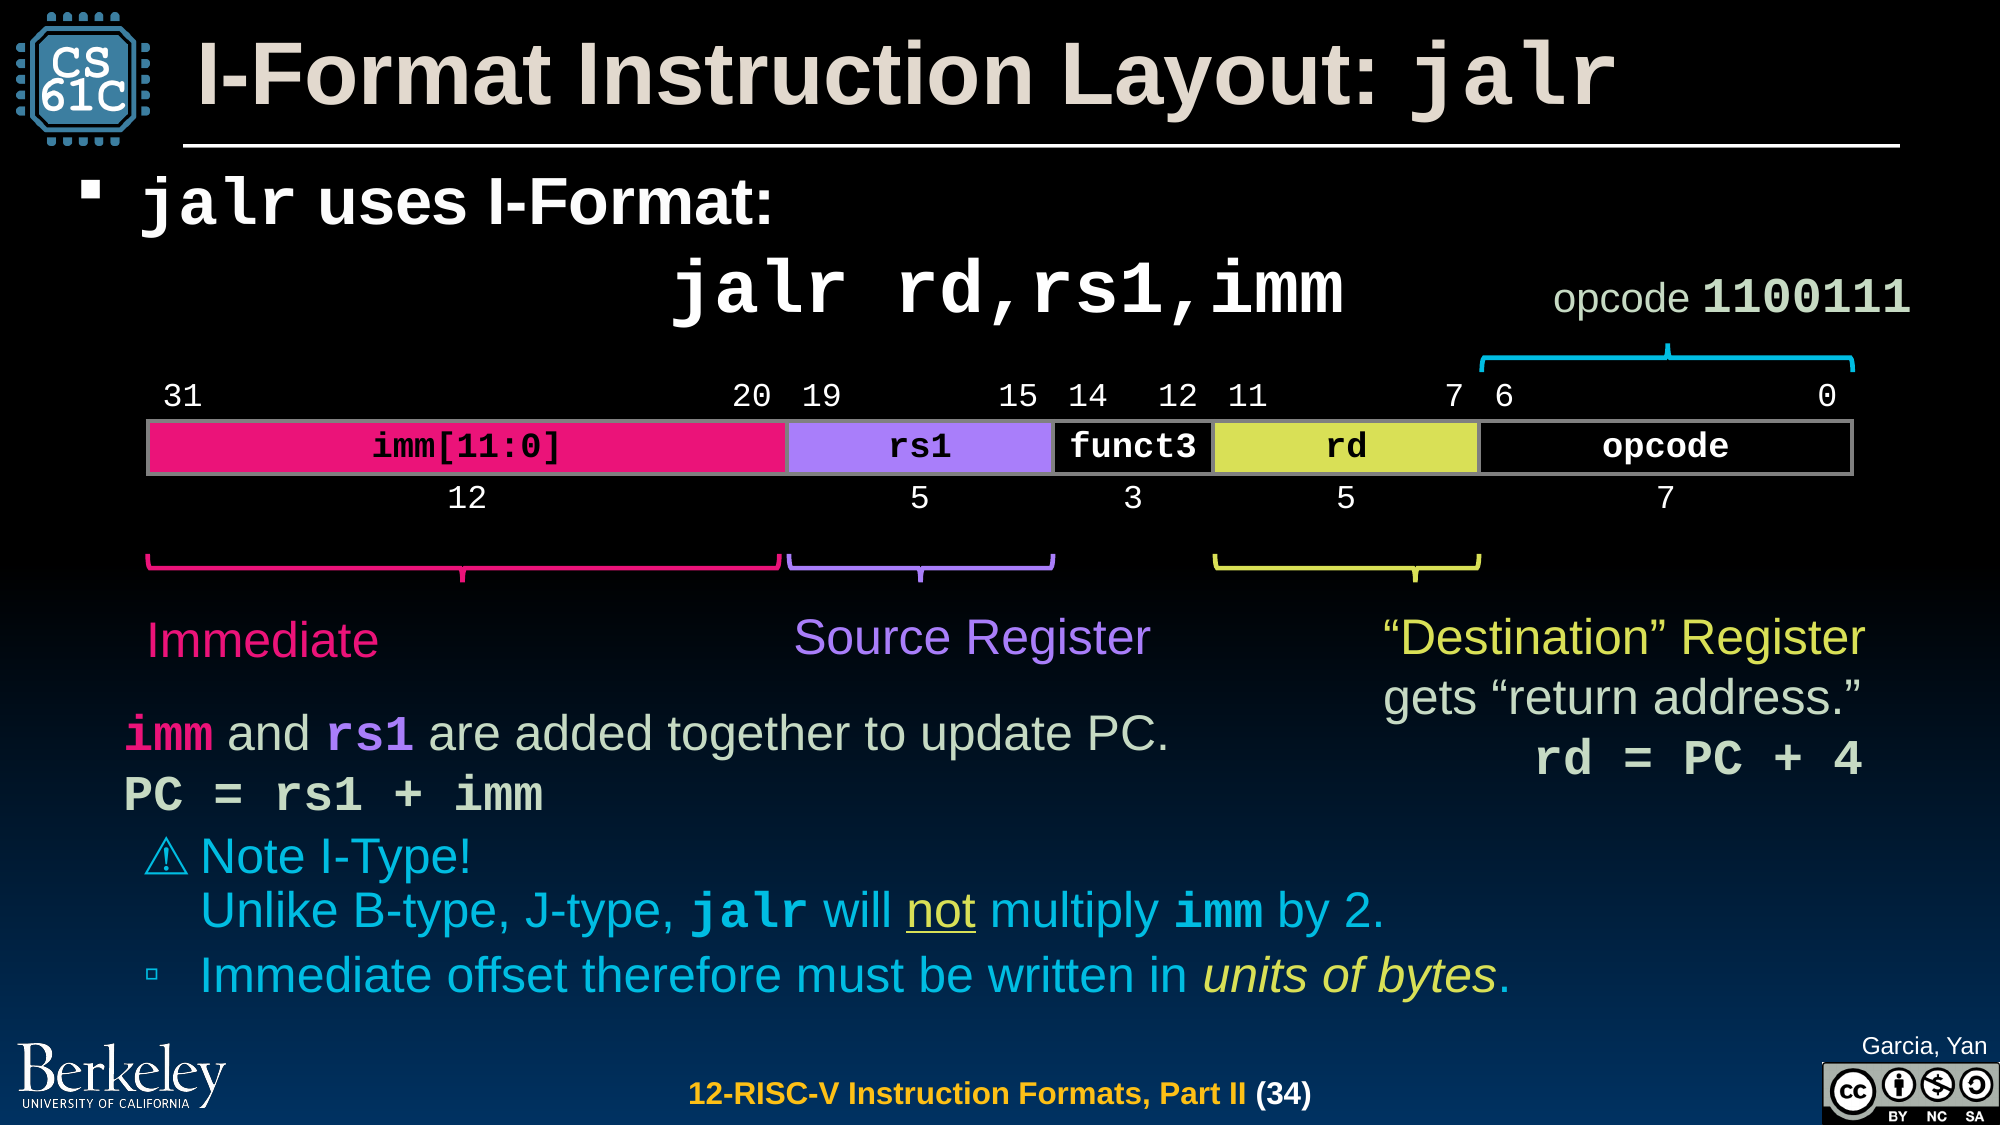

# I-Format Instruction Layout: jalr
jalr uses I-Format:

jalr rd,rs1,imm

opcode 1100111
| 31 |  |  |  |  |  |  | 20 | 19 |  | 15 | 14 | 12 | 11 |  | 7 | 6 |  |  |  | 0 |
| --- | --- | --- | --- | --- | --- | --- | --- | --- | --- | --- | --- | --- | --- | --- | --- | --- | --- | --- | --- | --- |
| imm[11:0] |  |  |  |  | rs2 |  |  | rs1 |  |  | funct3 |  | rd |  |  | opcode |  |  |  |  |
| 12 |  |  |  |  |  |  |  | 5 |  |  | 3 |  | 5 |  |  | 7 |  |  |  |  |

that load
“Destination” Register gets “return address.”
	rd = PC + 4
Source Register
Immediate
imm and rs1 are added together to update PC.
PC = rs1 + imm
Note I-Type!
Unlike B-type, J-type, jalr will not multiply imm by 2.
Immediate offset therefore must be written in units of bytes.